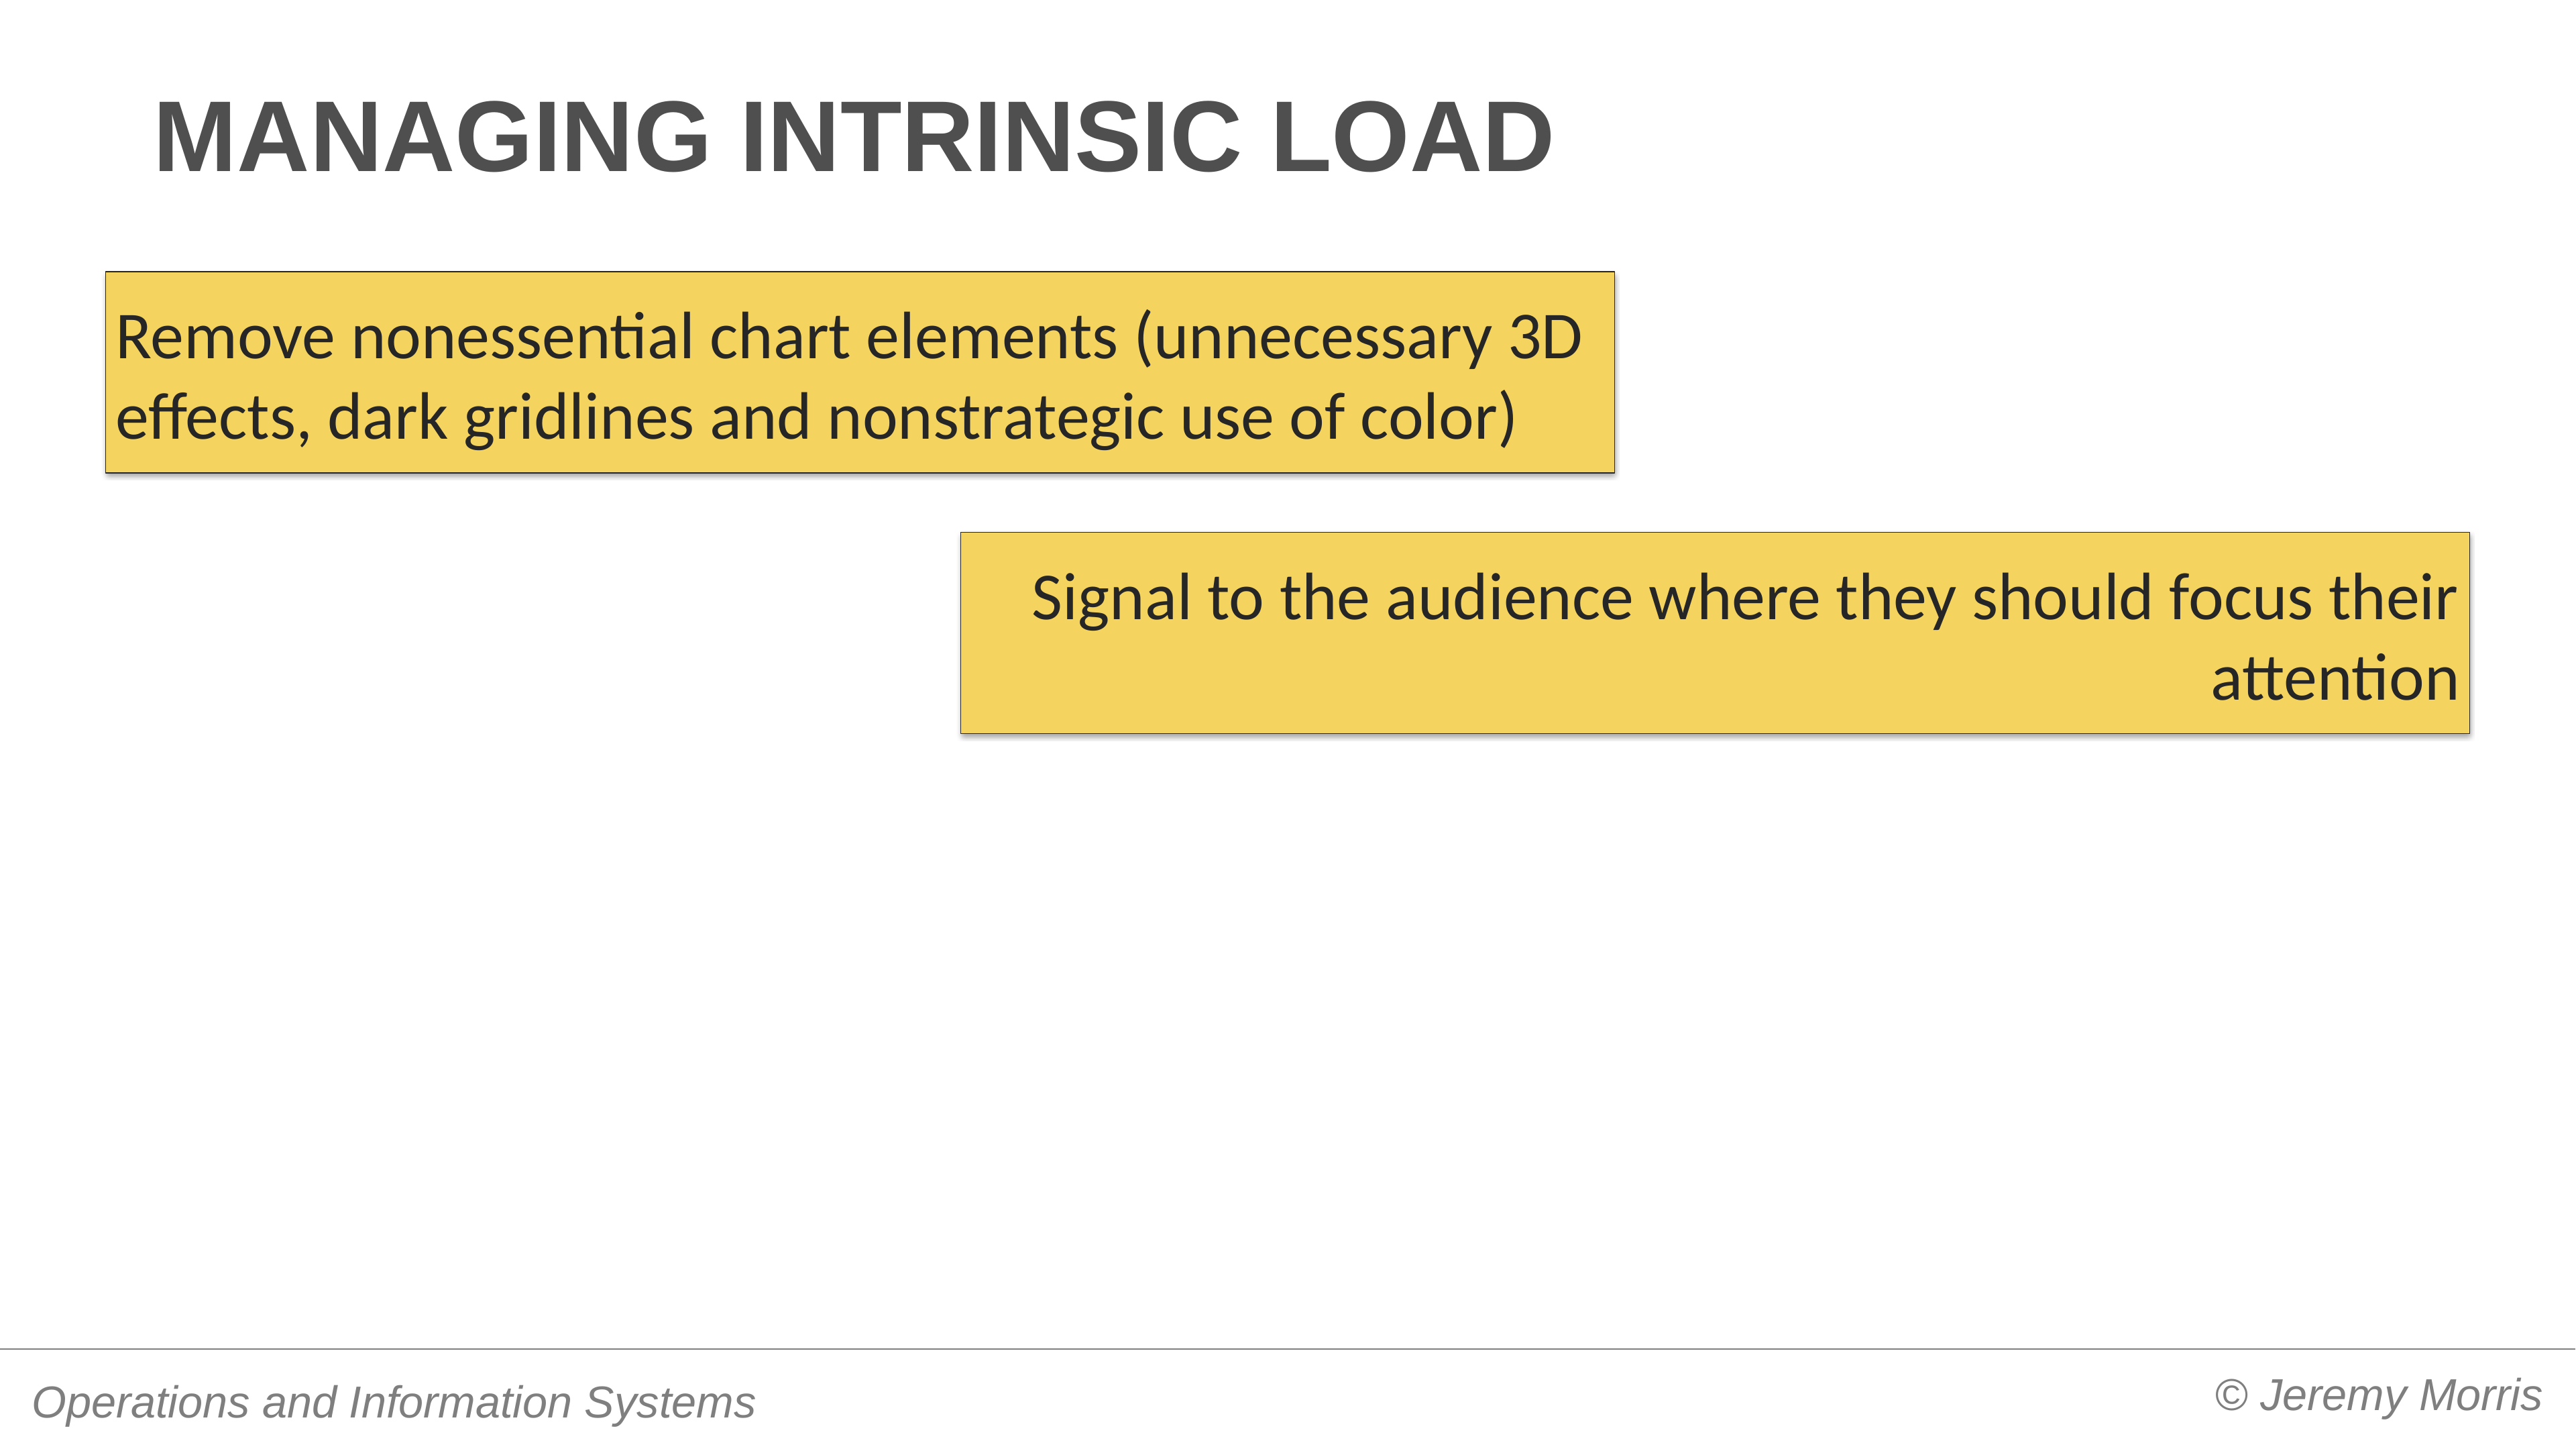

# Managing intrinsic load
Remove nonessential chart elements (unnecessary 3D effects, dark gridlines and nonstrategic use of color)
Signal to the audience where they should focus their attention